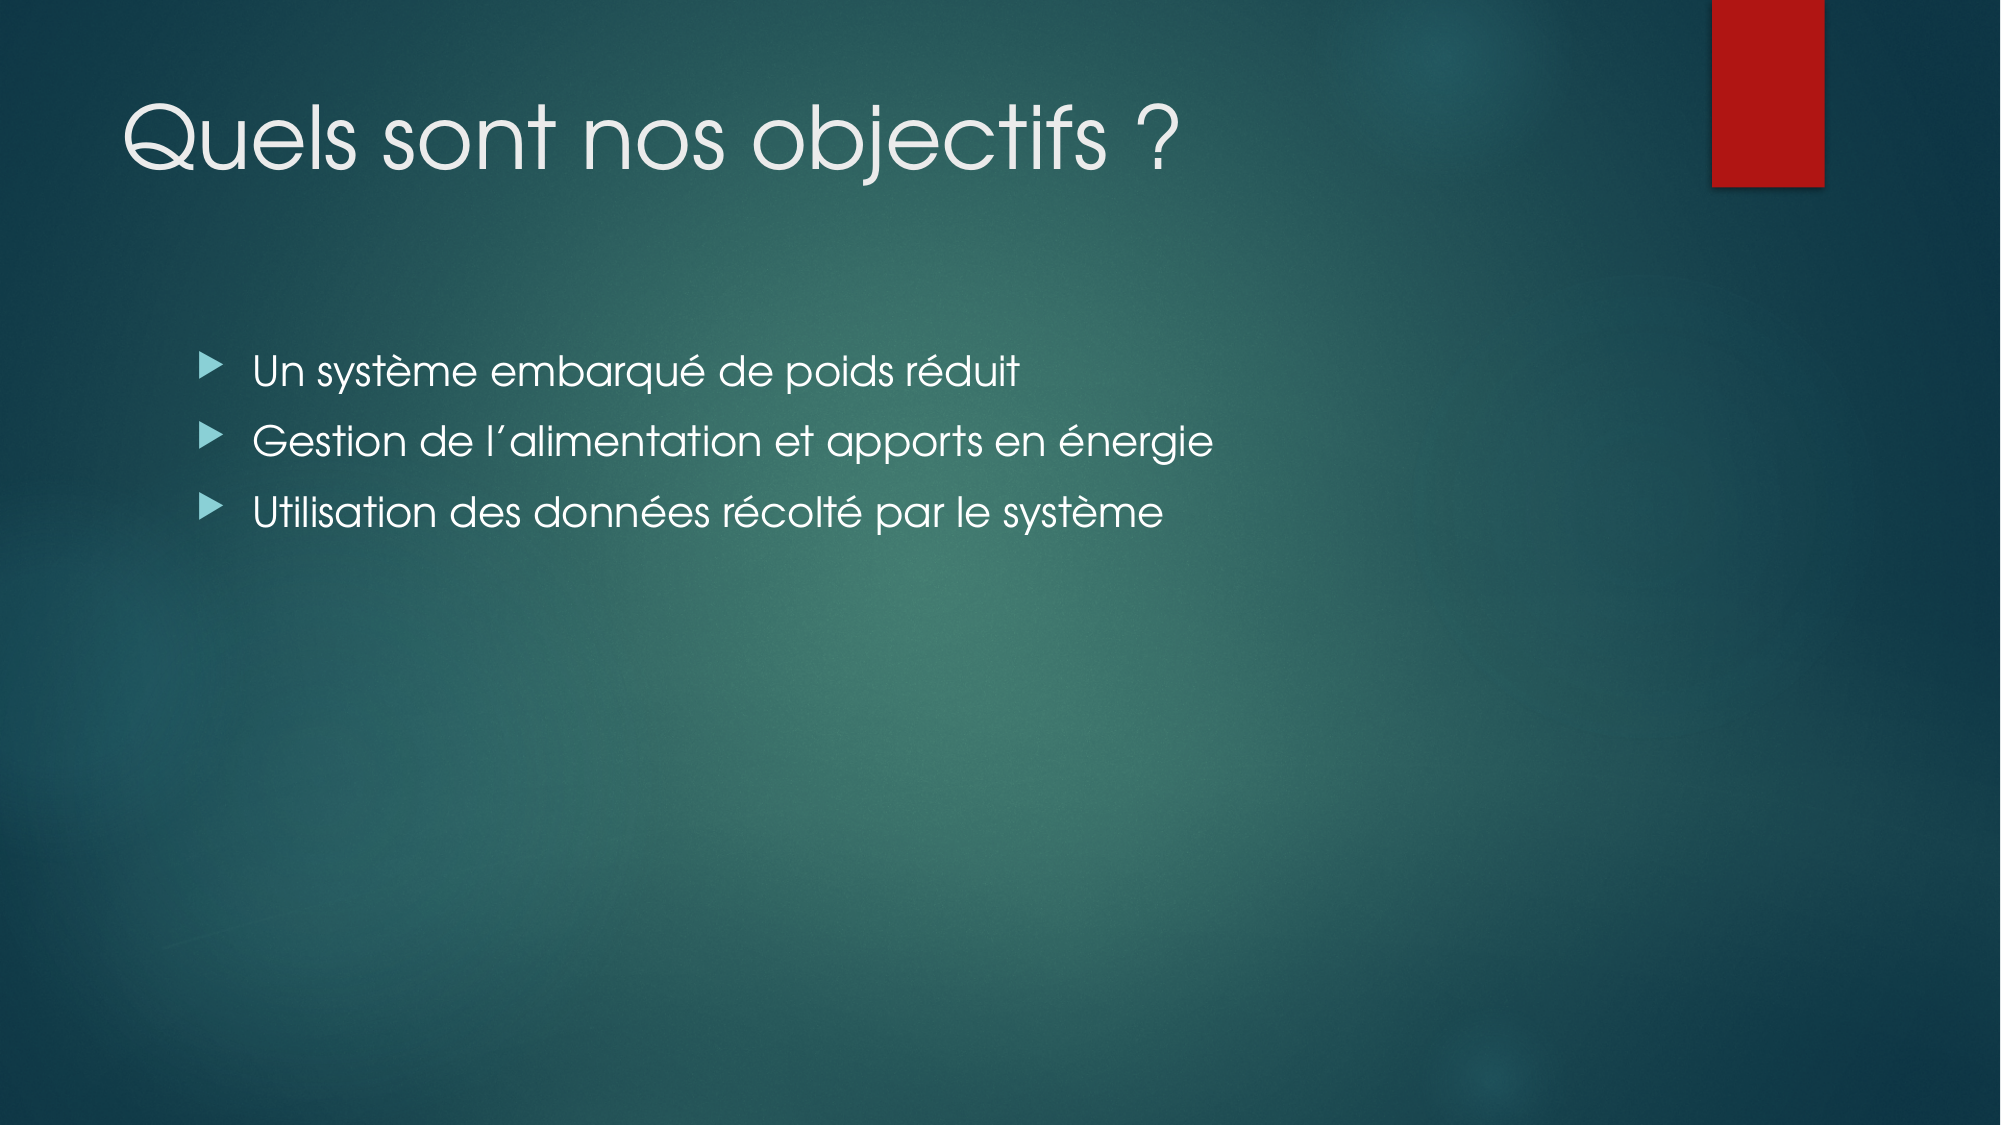

# Quels sont nos objectifs ?
Un système embarqué de poids réduit
Gestion de l’alimentation et apports en énergie
Utilisation des données récolté par le système